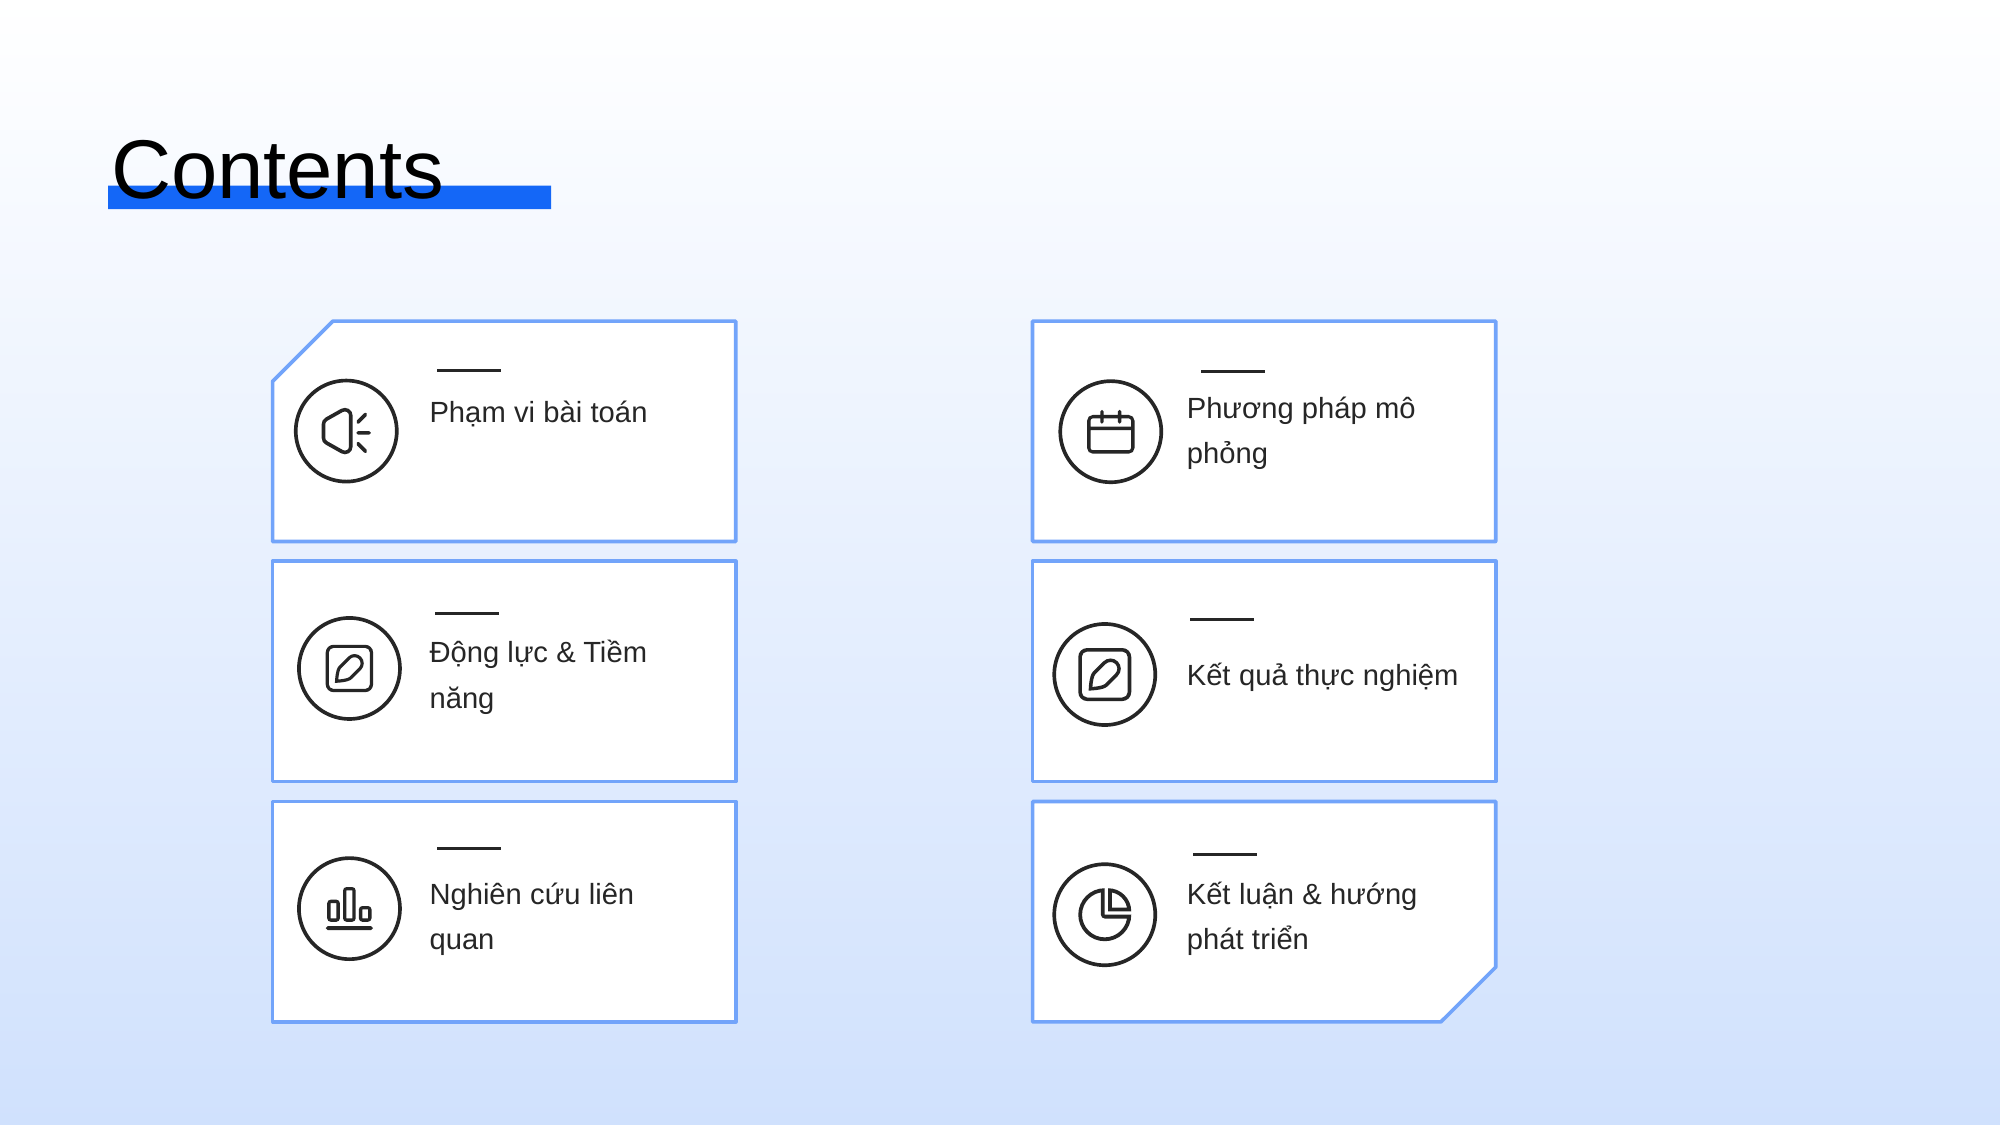

Contents

Phạm vi bài toán
Phương pháp mô phỏng

Động lực & Tiềm năng
Kết quả thực nghiệm

Nghiên cứu liên quan
Kết luận & hướng phát triển